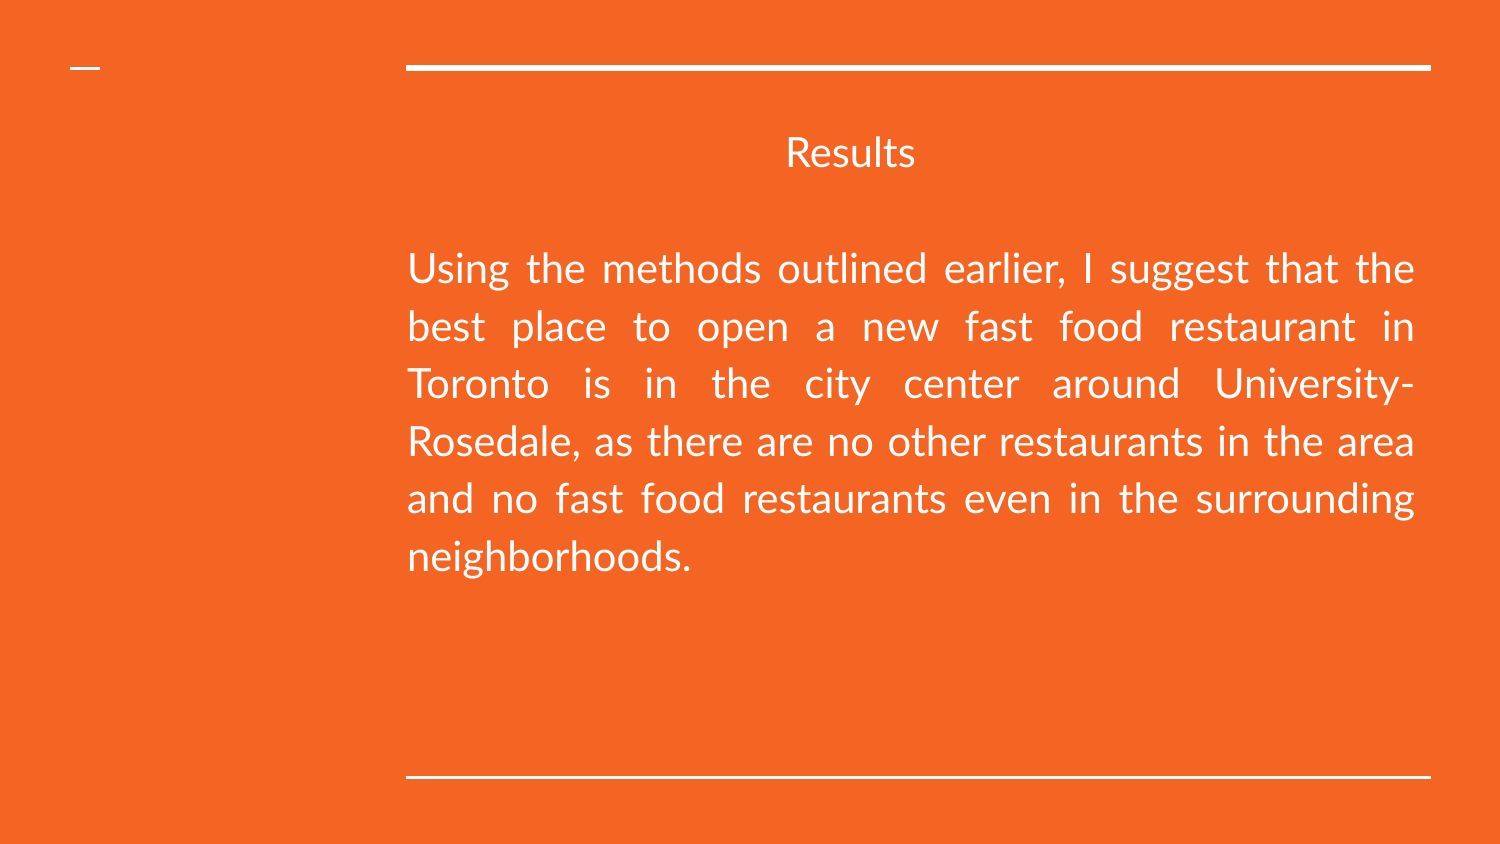

# Results
Using the methods outlined earlier, I suggest that the best place to open a new fast food restaurant in Toronto is in the city center around University-Rosedale, as there are no other restaurants in the area and no fast food restaurants even in the surrounding neighborhoods.